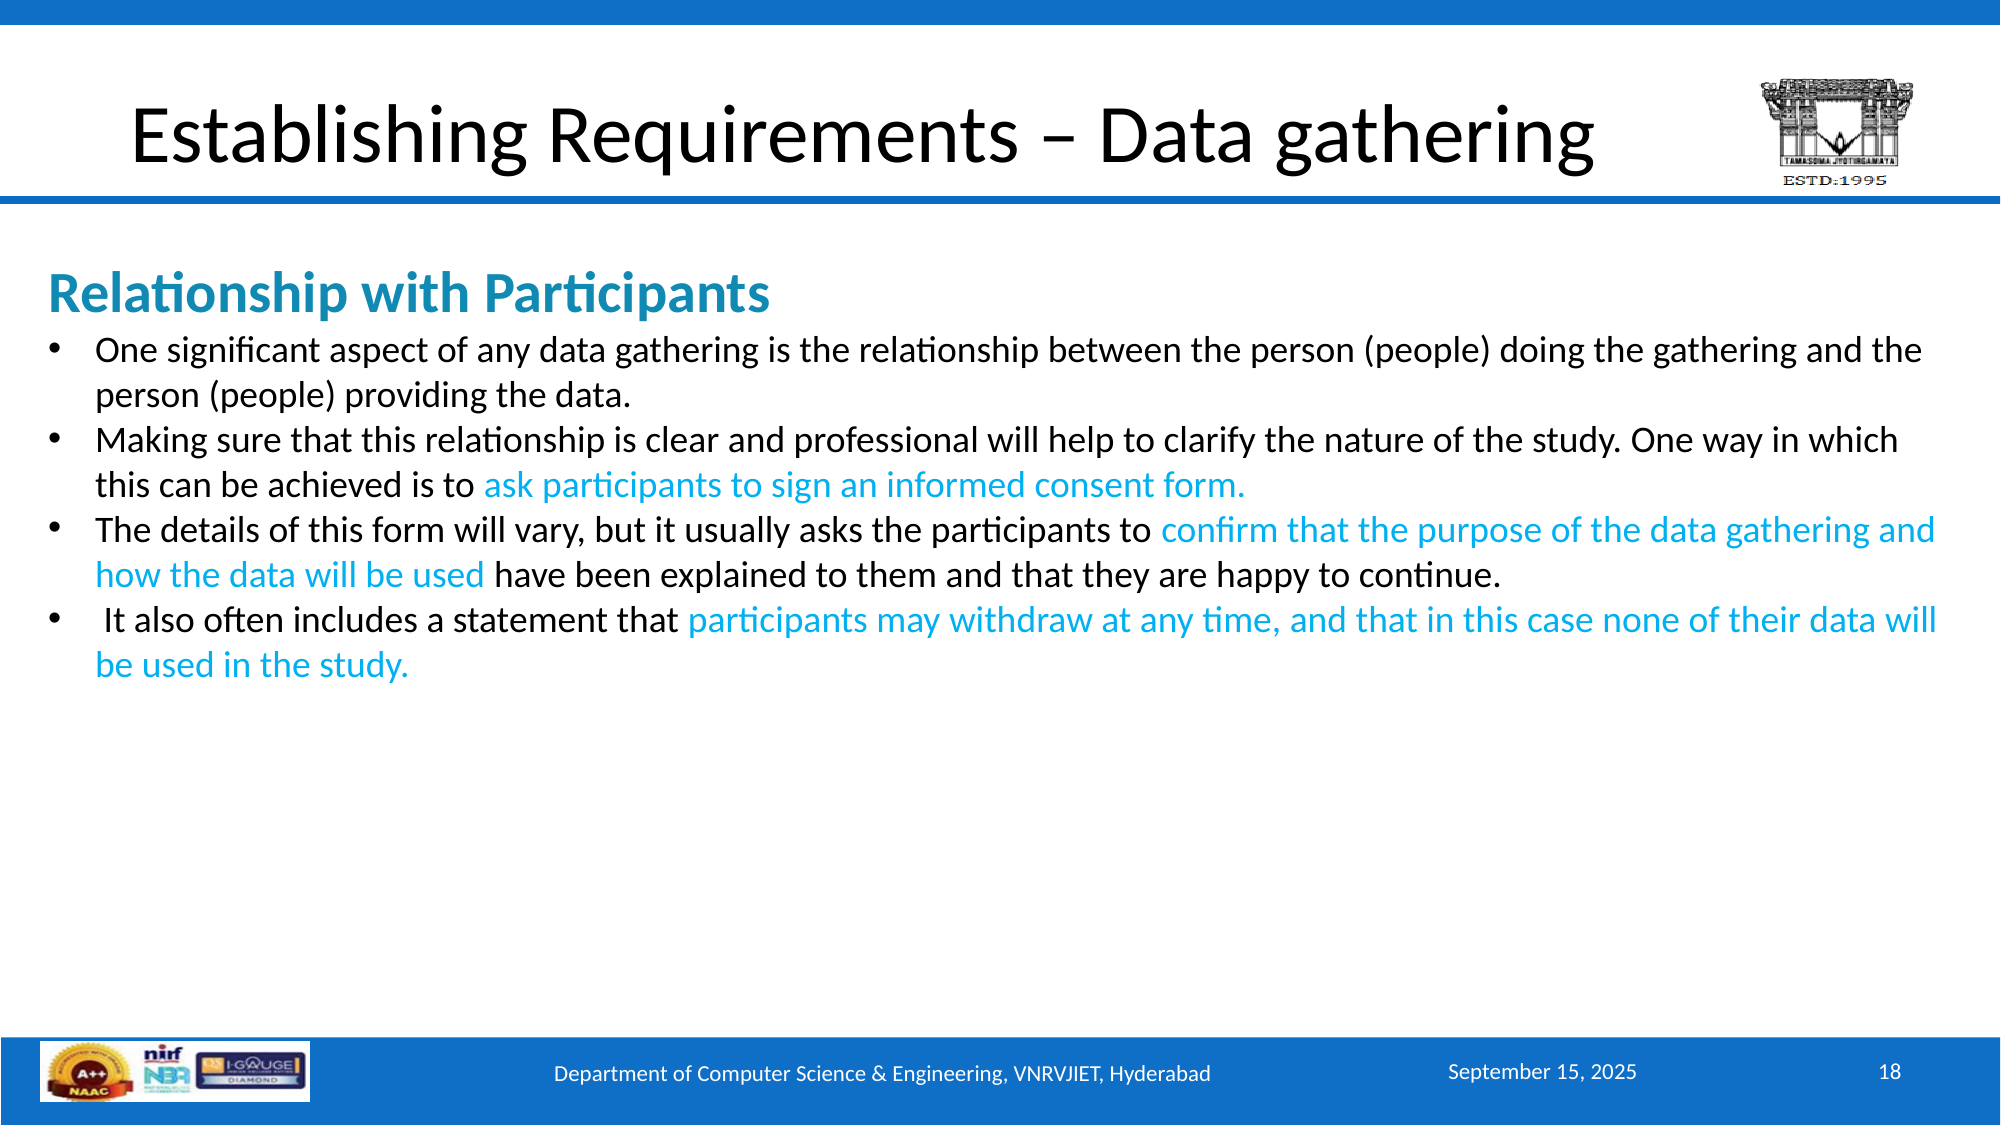

# Establishing Requirements – Data gathering

Relationship with Participants
One significant aspect of any data gathering is the relationship between the person (people) doing the gathering and the person (people) providing the data.
Making sure that this relationship is clear and professional will help to clarify the nature of the study. One way in which this can be achieved is to ask participants to sign an informed consent form.
The details of this form will vary, but it usually asks the participants to confirm that the purpose of the data gathering and how the data will be used have been explained to them and that they are happy to continue.
 It also often includes a statement that participants may withdraw at any time, and that in this case none of their data will be used in the study.
September 15, 2025
18
Department of Computer Science & Engineering, VNRVJIET, Hyderabad